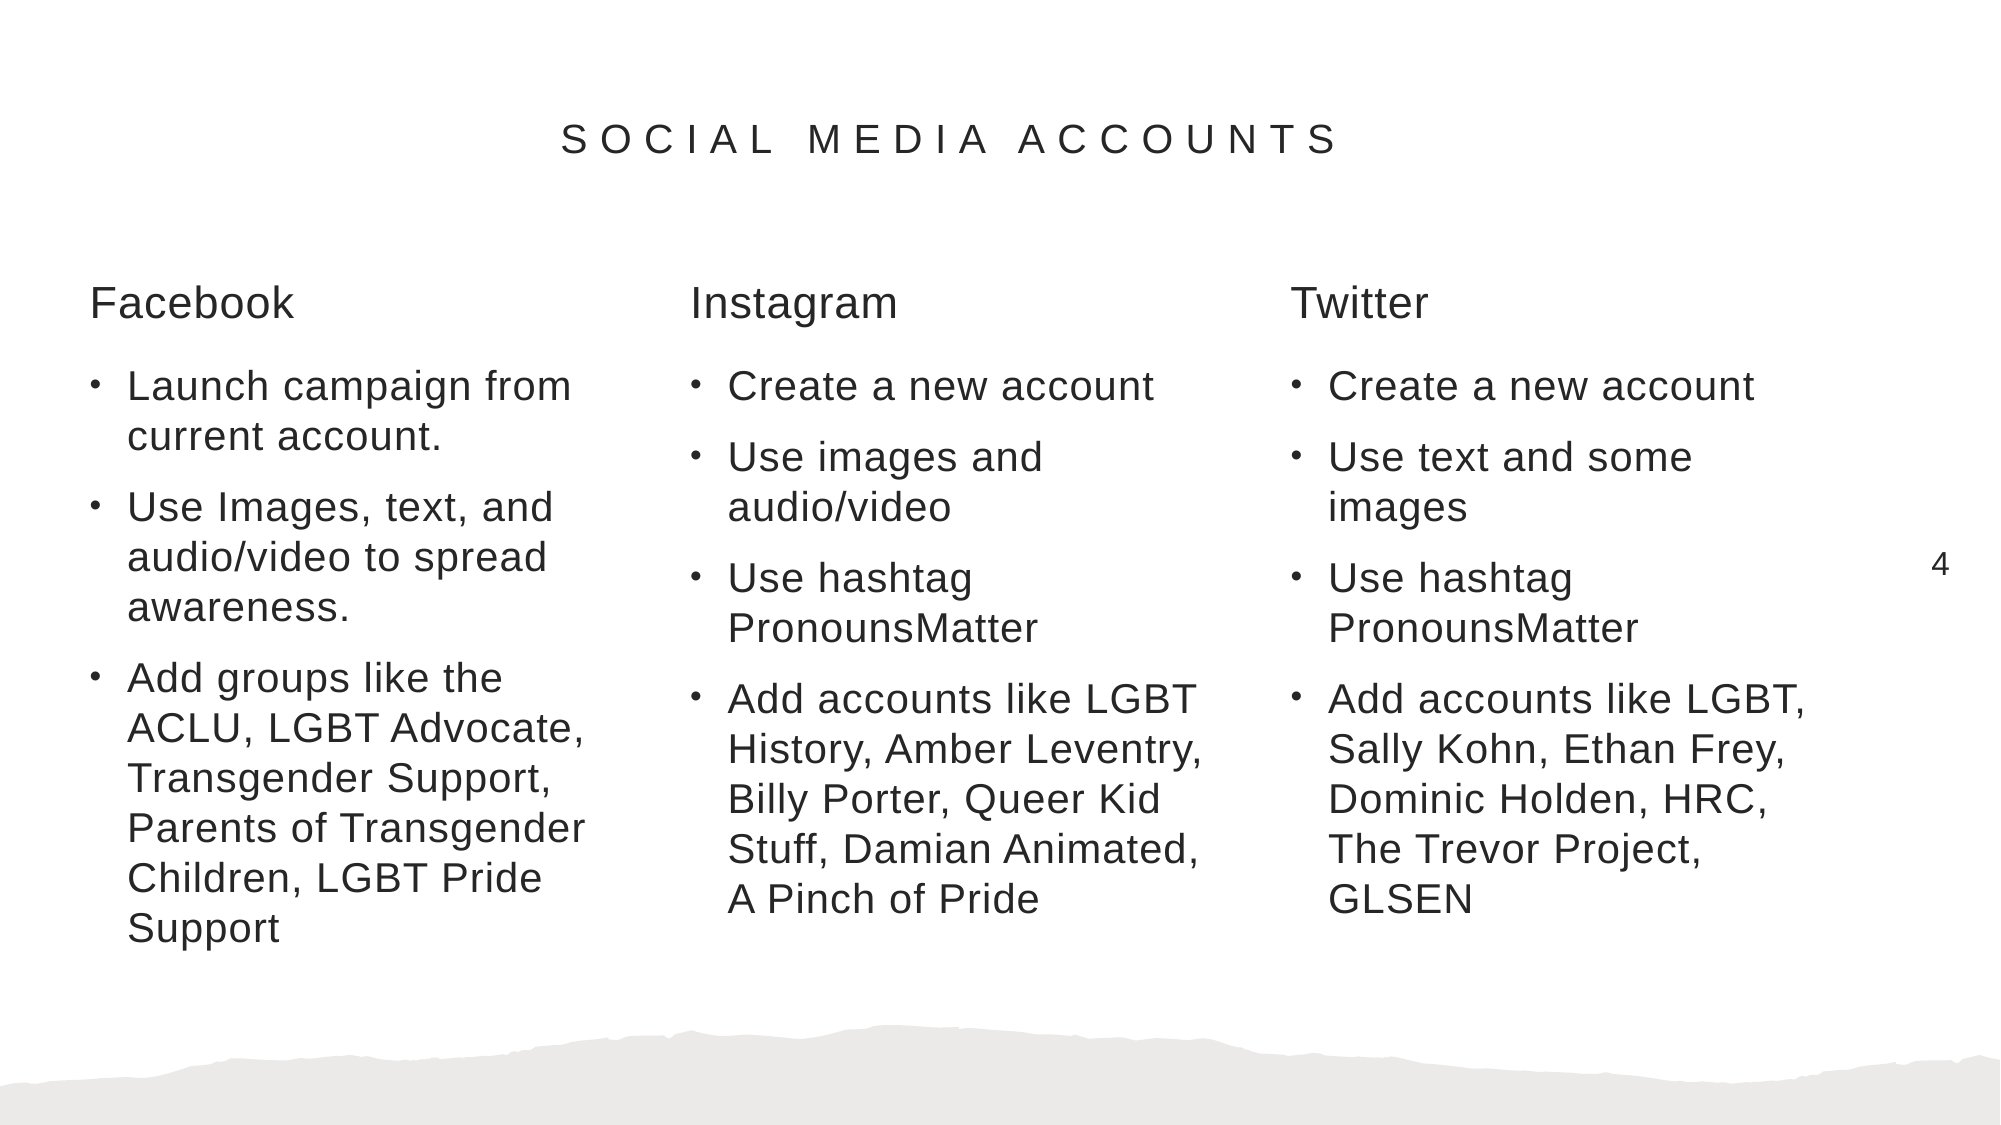

# Social Media Accounts
Instagram
Twitter
Facebook
Create a new account
Use images and audio/video
Use hashtag PronounsMatter
Add accounts like LGBT History, Amber Leventry, Billy Porter, Queer Kid Stuff, Damian Animated, A Pinch of Pride

Create a new account
Use text and some images
Use hashtag PronounsMatter
Add accounts like LGBT, Sally Kohn, Ethan Frey, Dominic Holden, HRC, The Trevor Project, GLSEN
Launch campaign from current account.
Use Images, text, and audio/video to spread awareness.
Add groups like the ACLU, LGBT Advocate, Transgender Support, Parents of Transgender Children, LGBT Pride Support

4